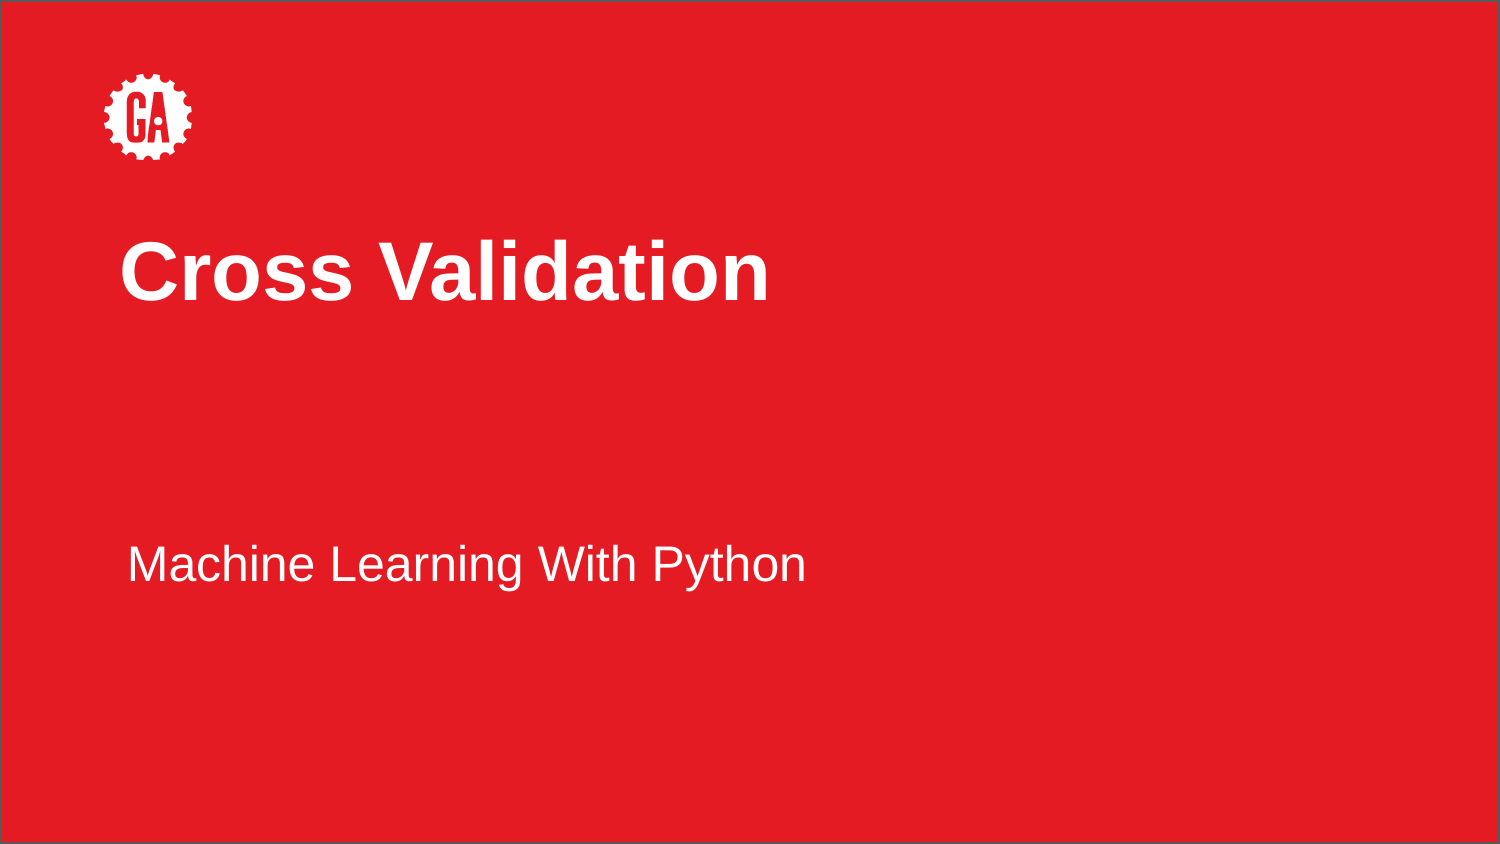

# Cross Validation
Machine Learning With Python